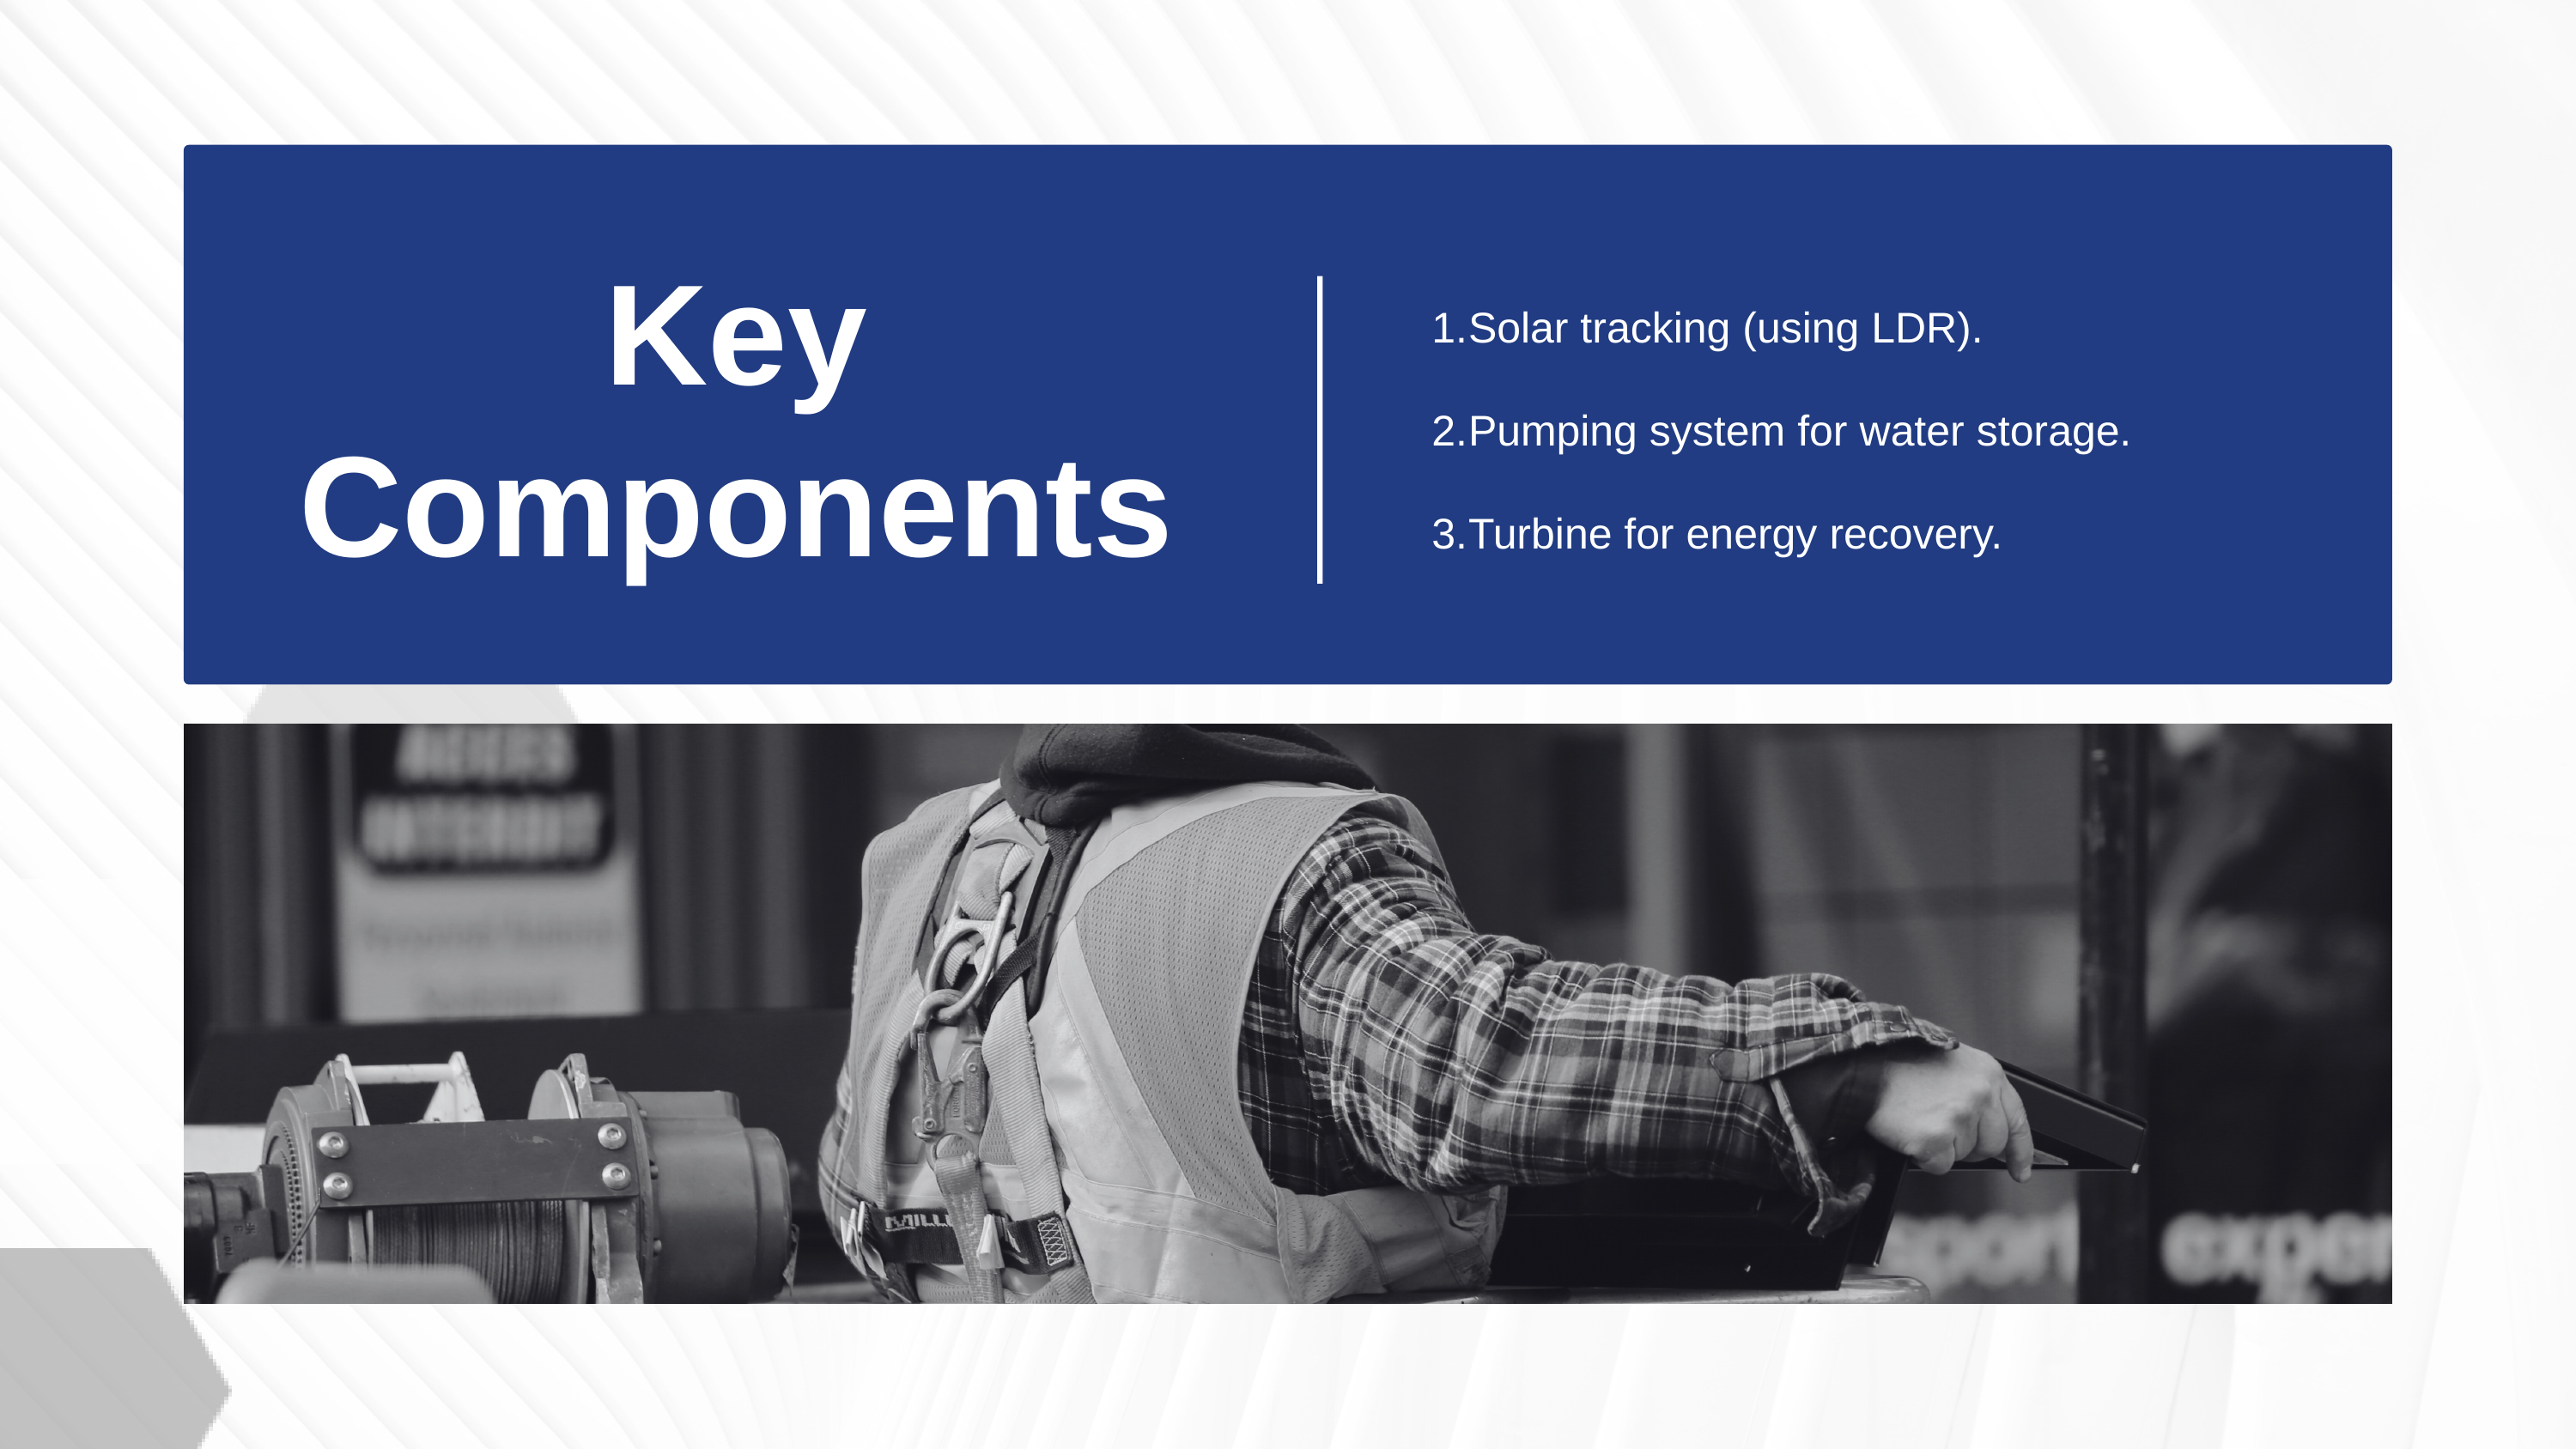

Key Components

Solar tracking (using LDR).

Pumping system for water storage.

Turbine for energy recovery.